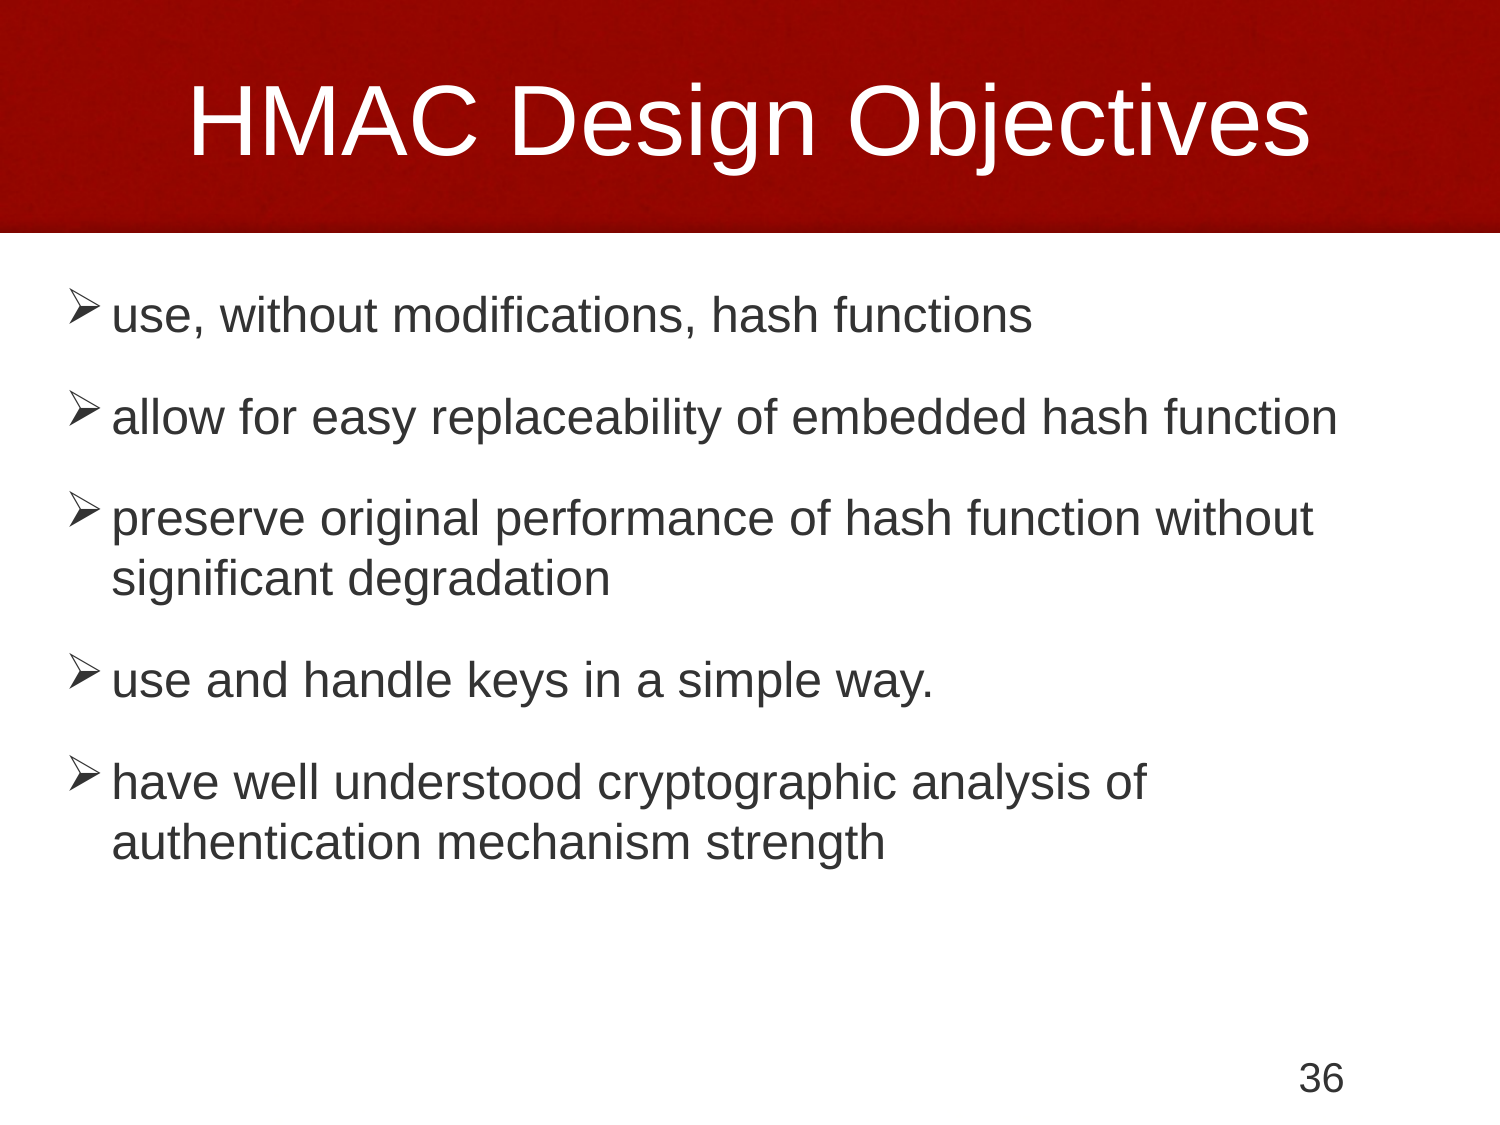

# HMAC Design Objectives
use, without modifications, hash functions
allow for easy replaceability of embedded hash function
preserve original performance of hash function without significant degradation
use and handle keys in a simple way.
have well understood cryptographic analysis of authentication mechanism strength
36